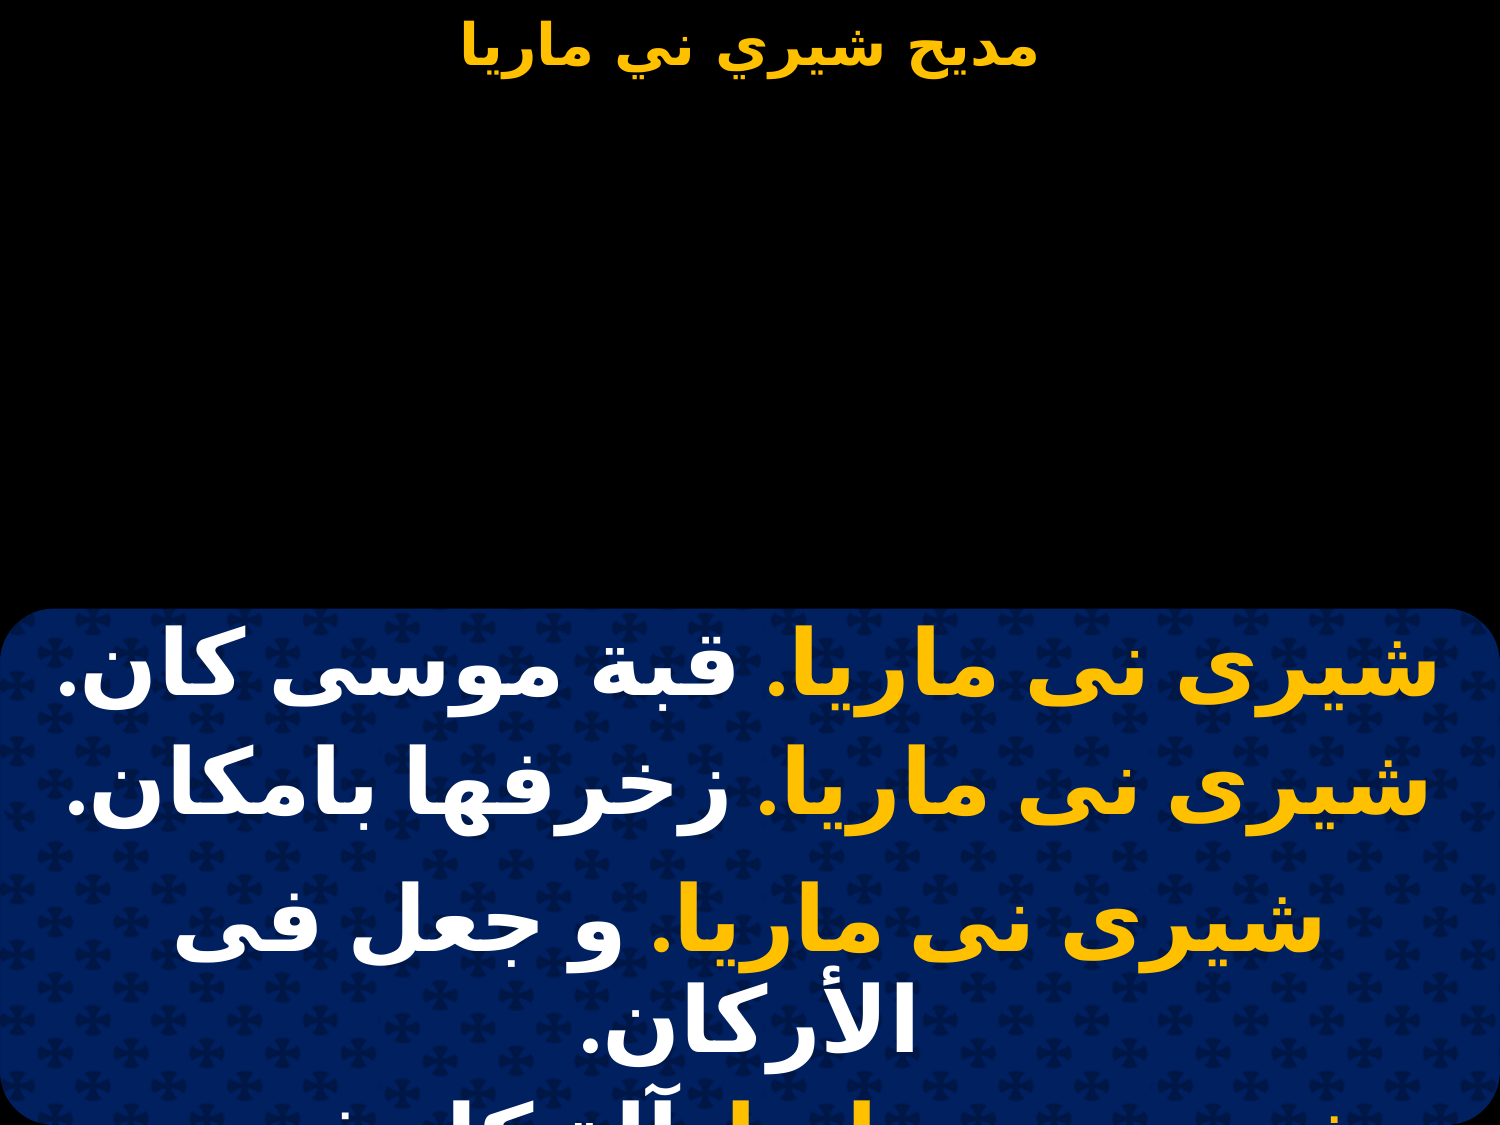

#
| شيرى نى ماريا. قبة موسى كان. |
| --- |
| شيرى نى ماريا. زخرفها بامكان. |
|  |
| شيرى نى ماريا. و جعل فى الأركان. |
| شيرى نى ماريا. آلة كل فنون. |